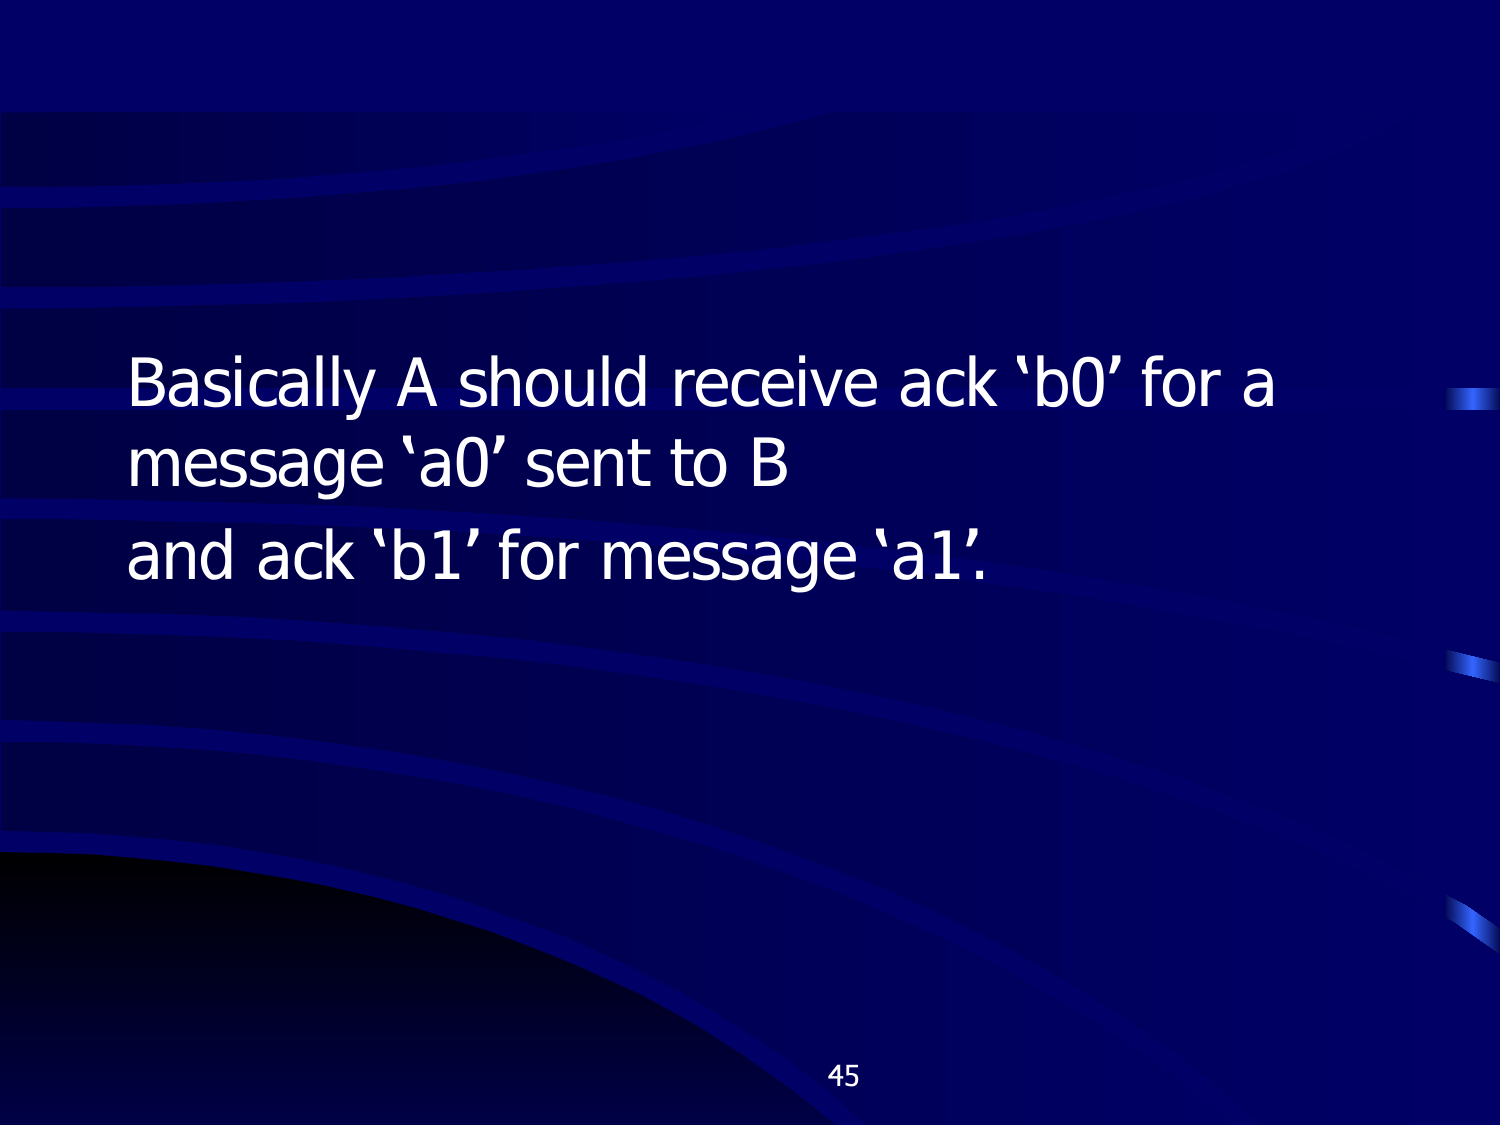

Basically A should receive ack ‘b0’ for a message ‘a0’ sent to B
and ack ‘b1’ for message ‘a1’.
45